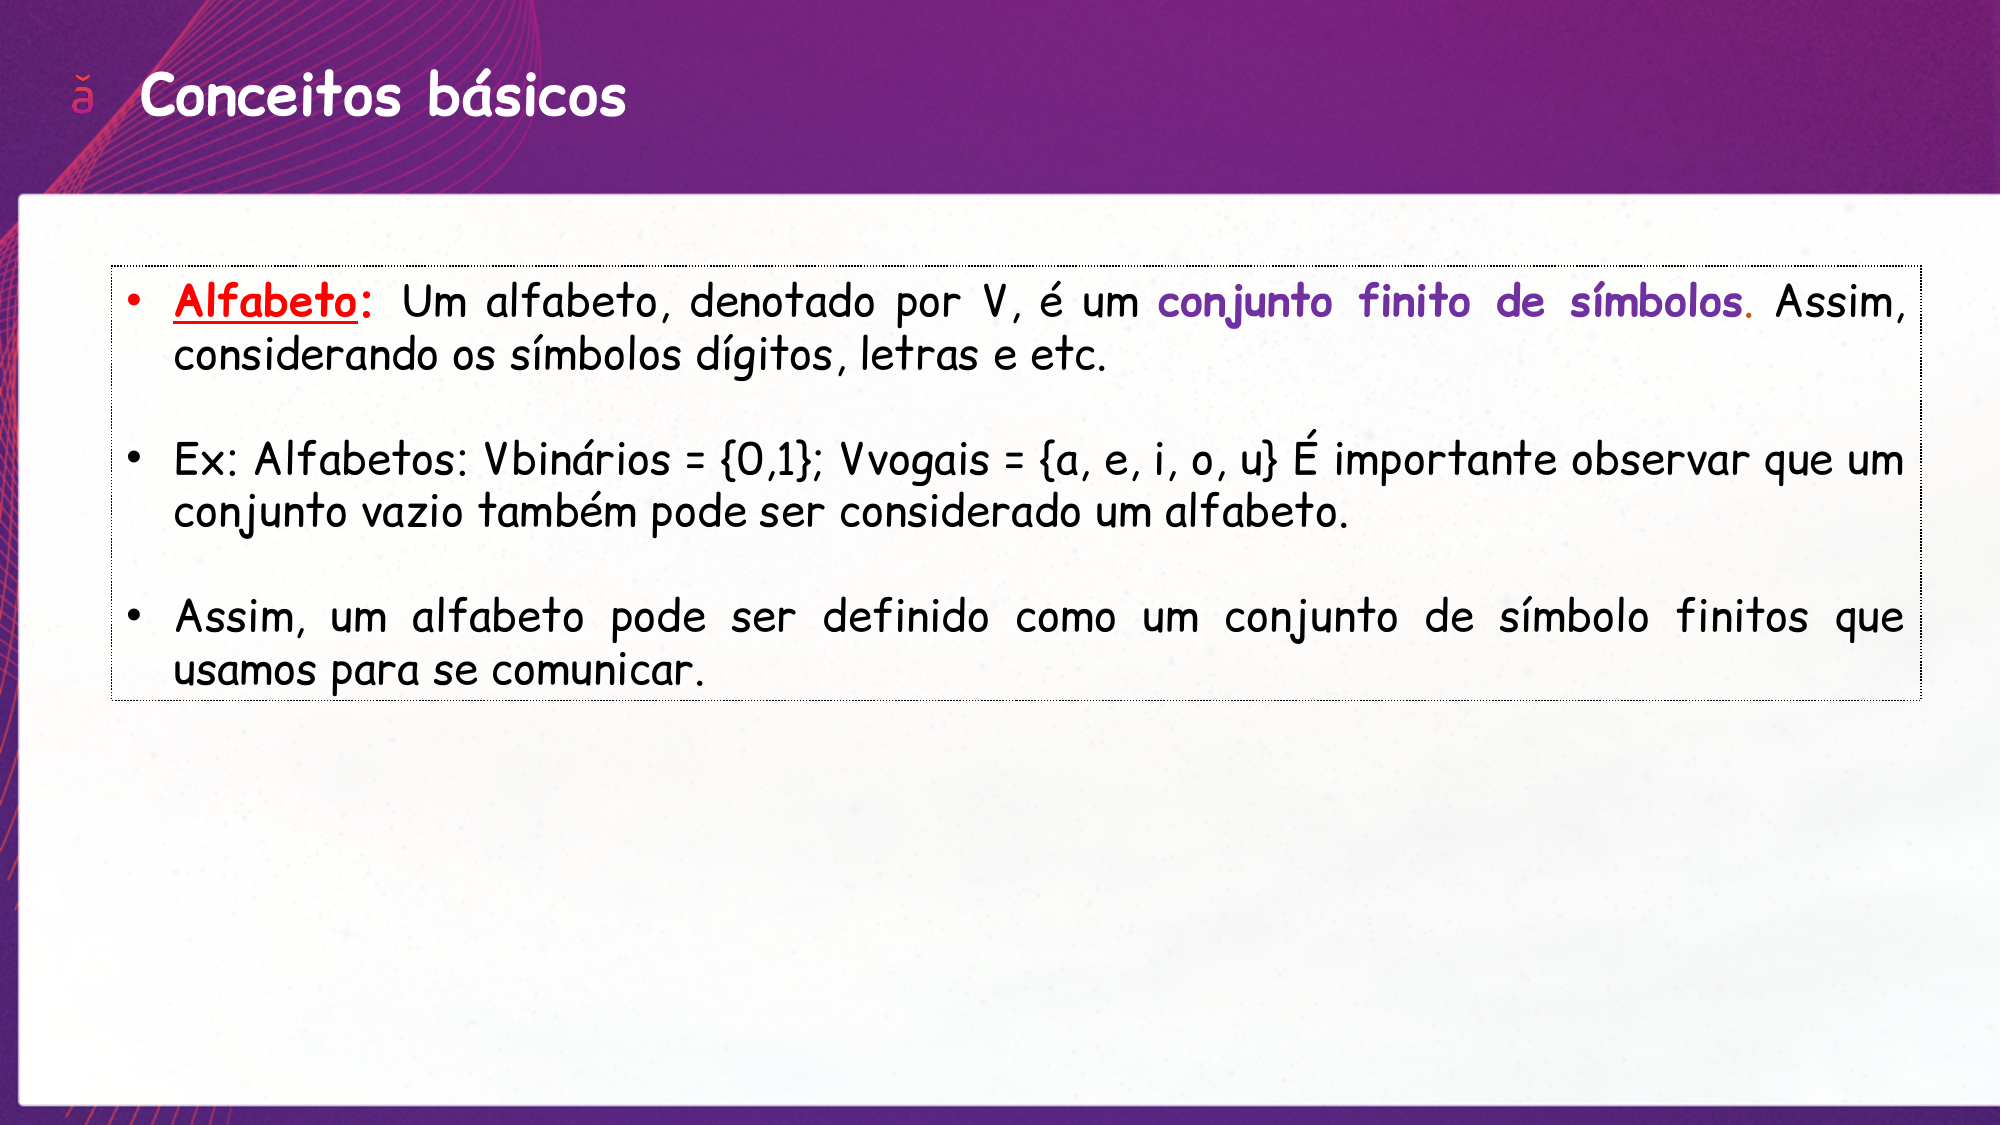

Conceitos básicos
Alfabeto: Um alfabeto, denotado por V, é um conjunto finito de símbolos. Assim, considerando os símbolos dígitos, letras e etc.

Ex: Alfabetos: Vbinários = {0,1}; Vvogais = {a, e, i, o, u} É importante observar que um conjunto vazio também pode ser considerado um alfabeto.

Assim, um alfabeto pode ser definido como um conjunto de símbolo finitos que usamos para se comunicar.